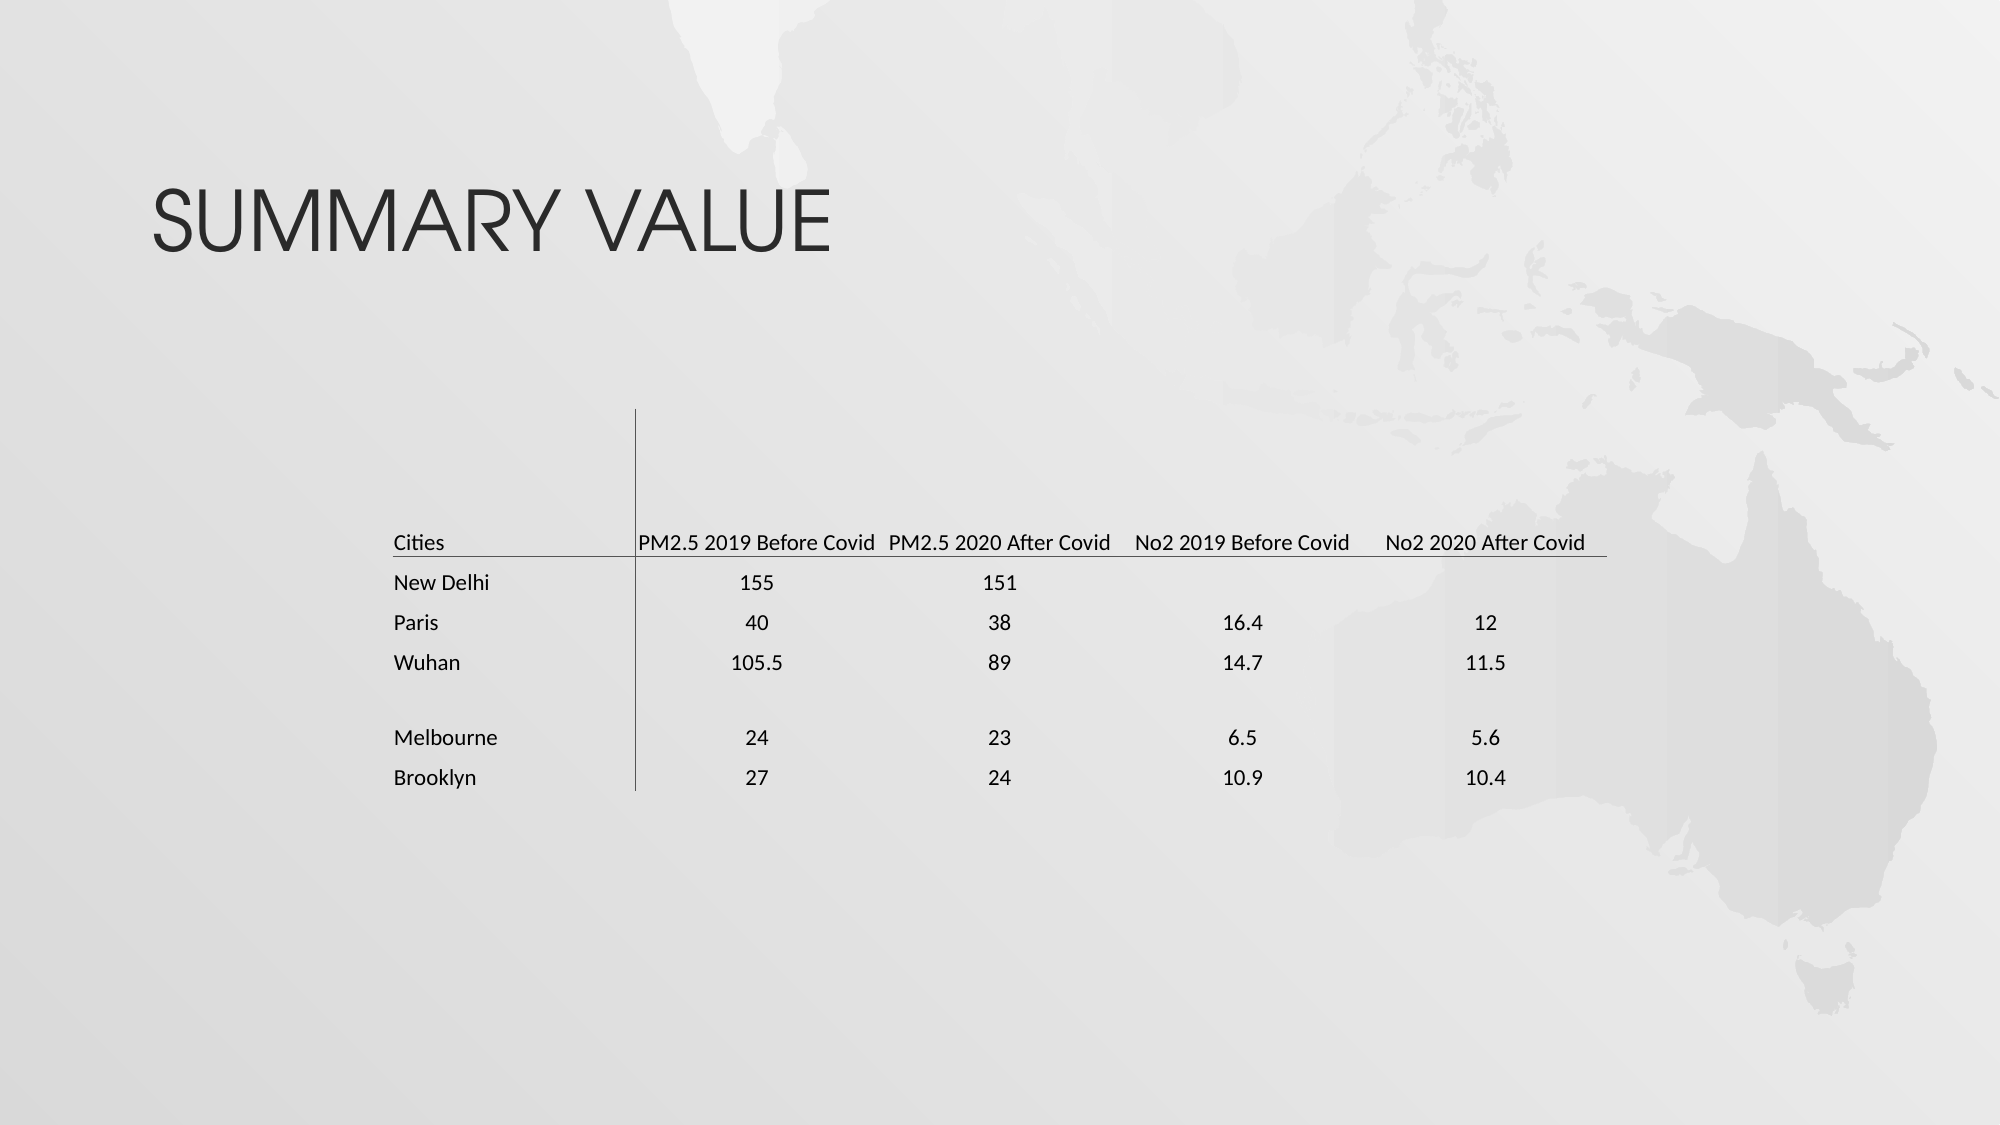

Summary value
| Cities | PM2.5 2019 Before Covid | PM2.5 2020 After Covid | No2 2019 Before Covid | No2 2020 After Covid |
| --- | --- | --- | --- | --- |
| New Delhi | 155 | 151 |  |  |
| Paris | 40 | 38 | 16.4 | 12 |
| Wuhan | 105.5 | 89 | 14.7 | 11.5 |
| Melbourne | 24 | 23 | 6.5 | 5.6 |
| Brooklyn | 27 | 24 | 10.9 | 10.4 |